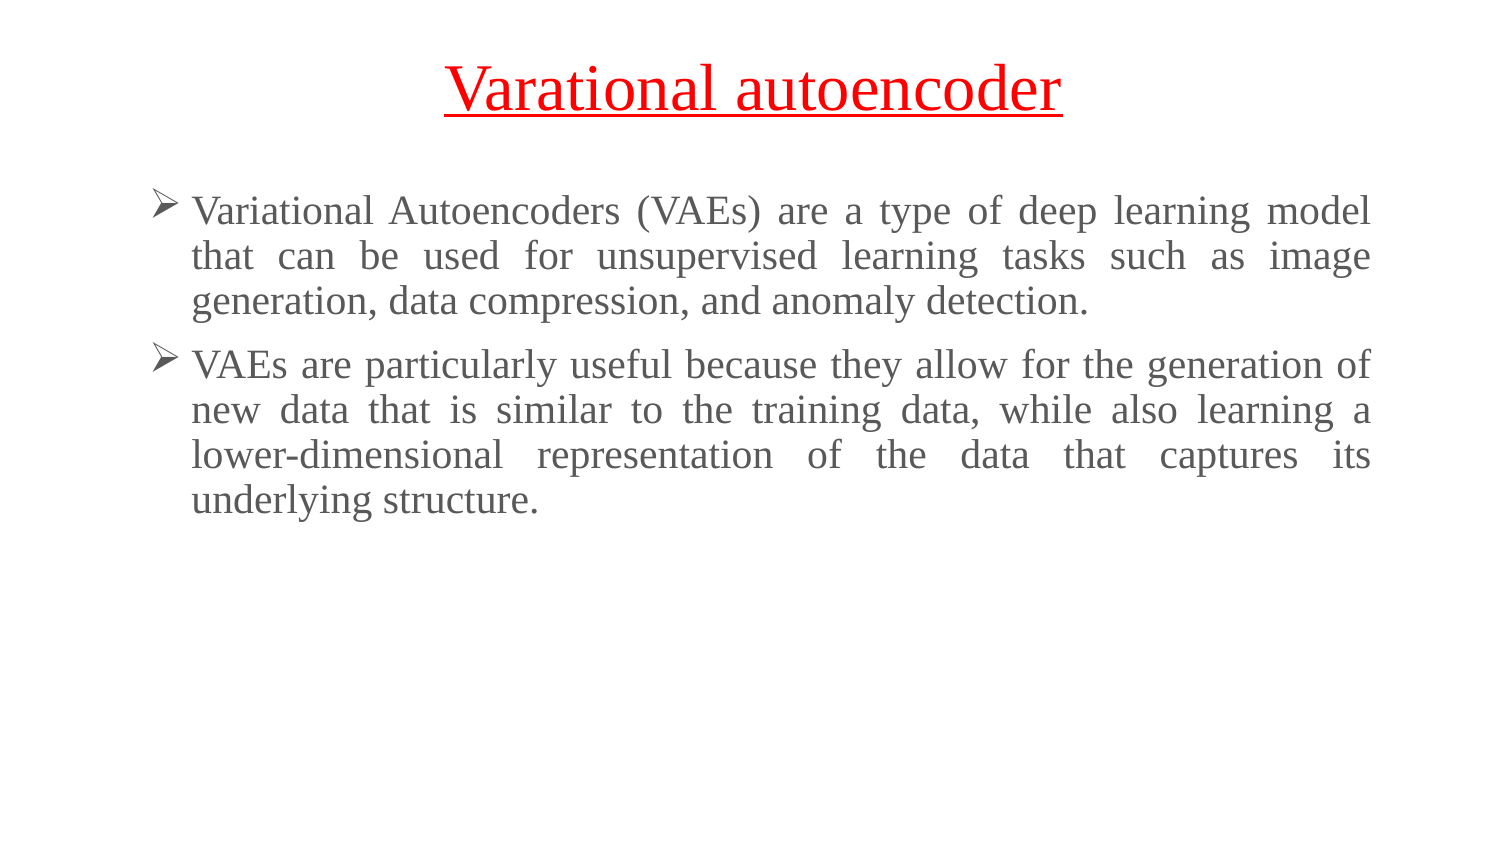

# Varational autoencoder
Variational Autoencoders (VAEs) are a type of deep learning model that can be used for unsupervised learning tasks such as image generation, data compression, and anomaly detection.
VAEs are particularly useful because they allow for the generation of new data that is similar to the training data, while also learning a lower-dimensional representation of the data that captures its underlying structure.